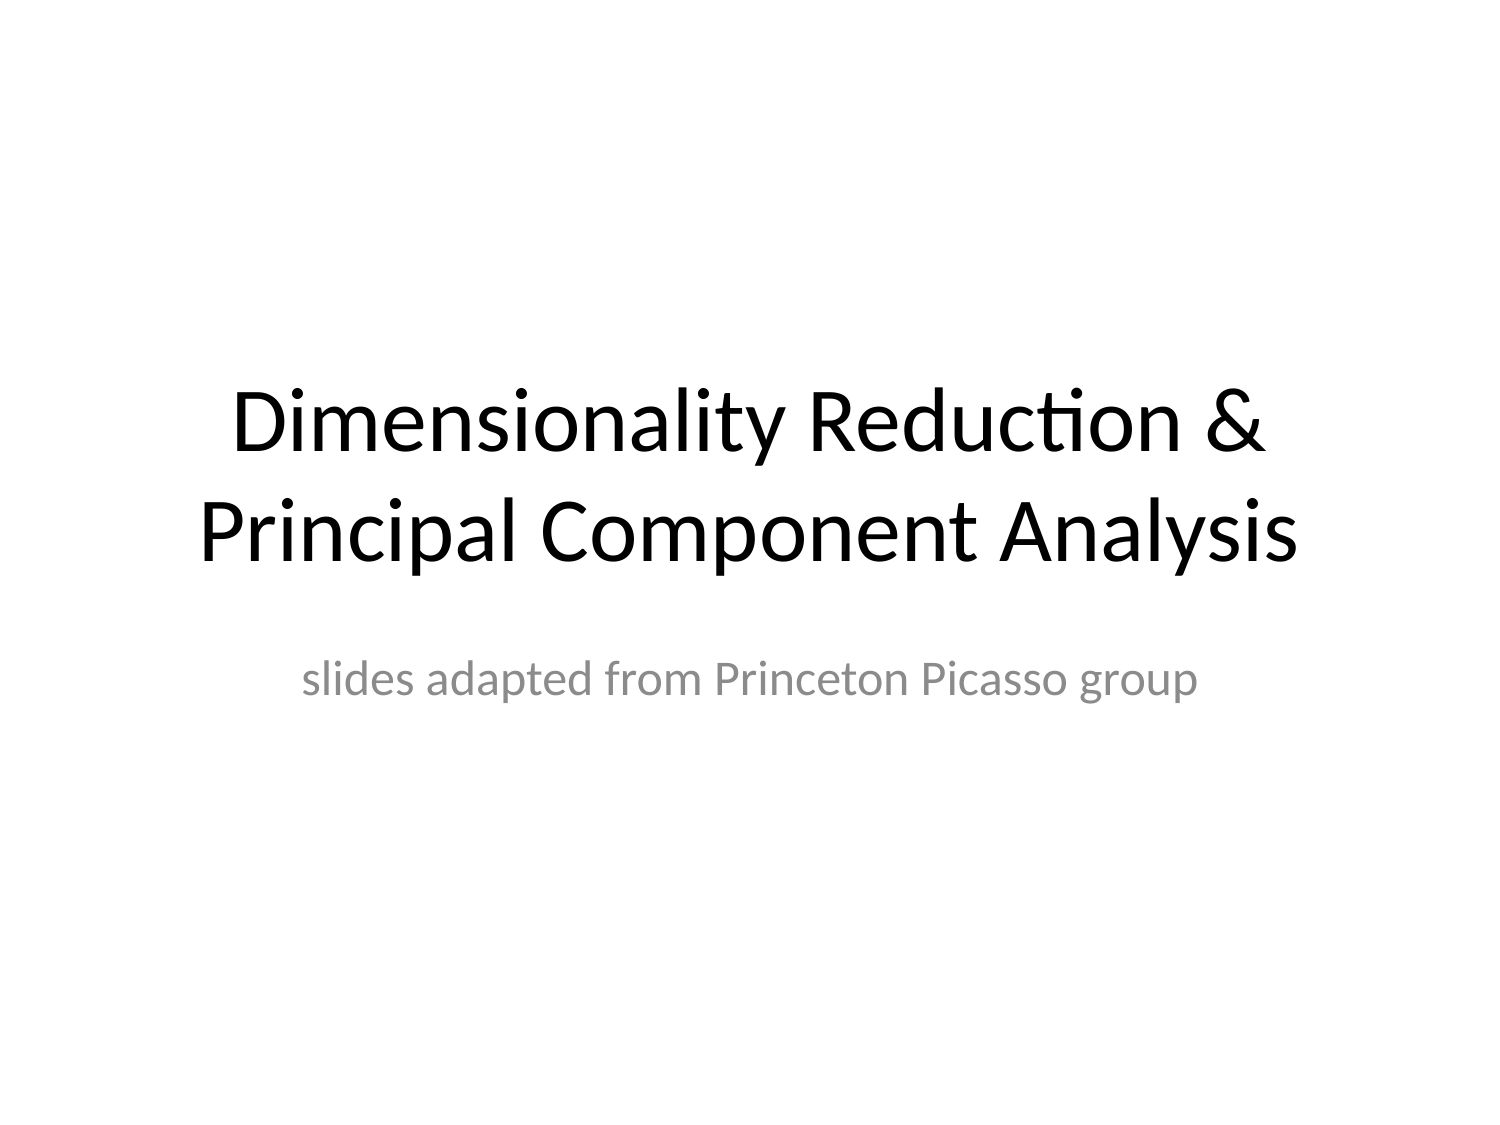

# Dimensionality Reduction & Principal Component Analysis
slides adapted from Princeton Picasso group